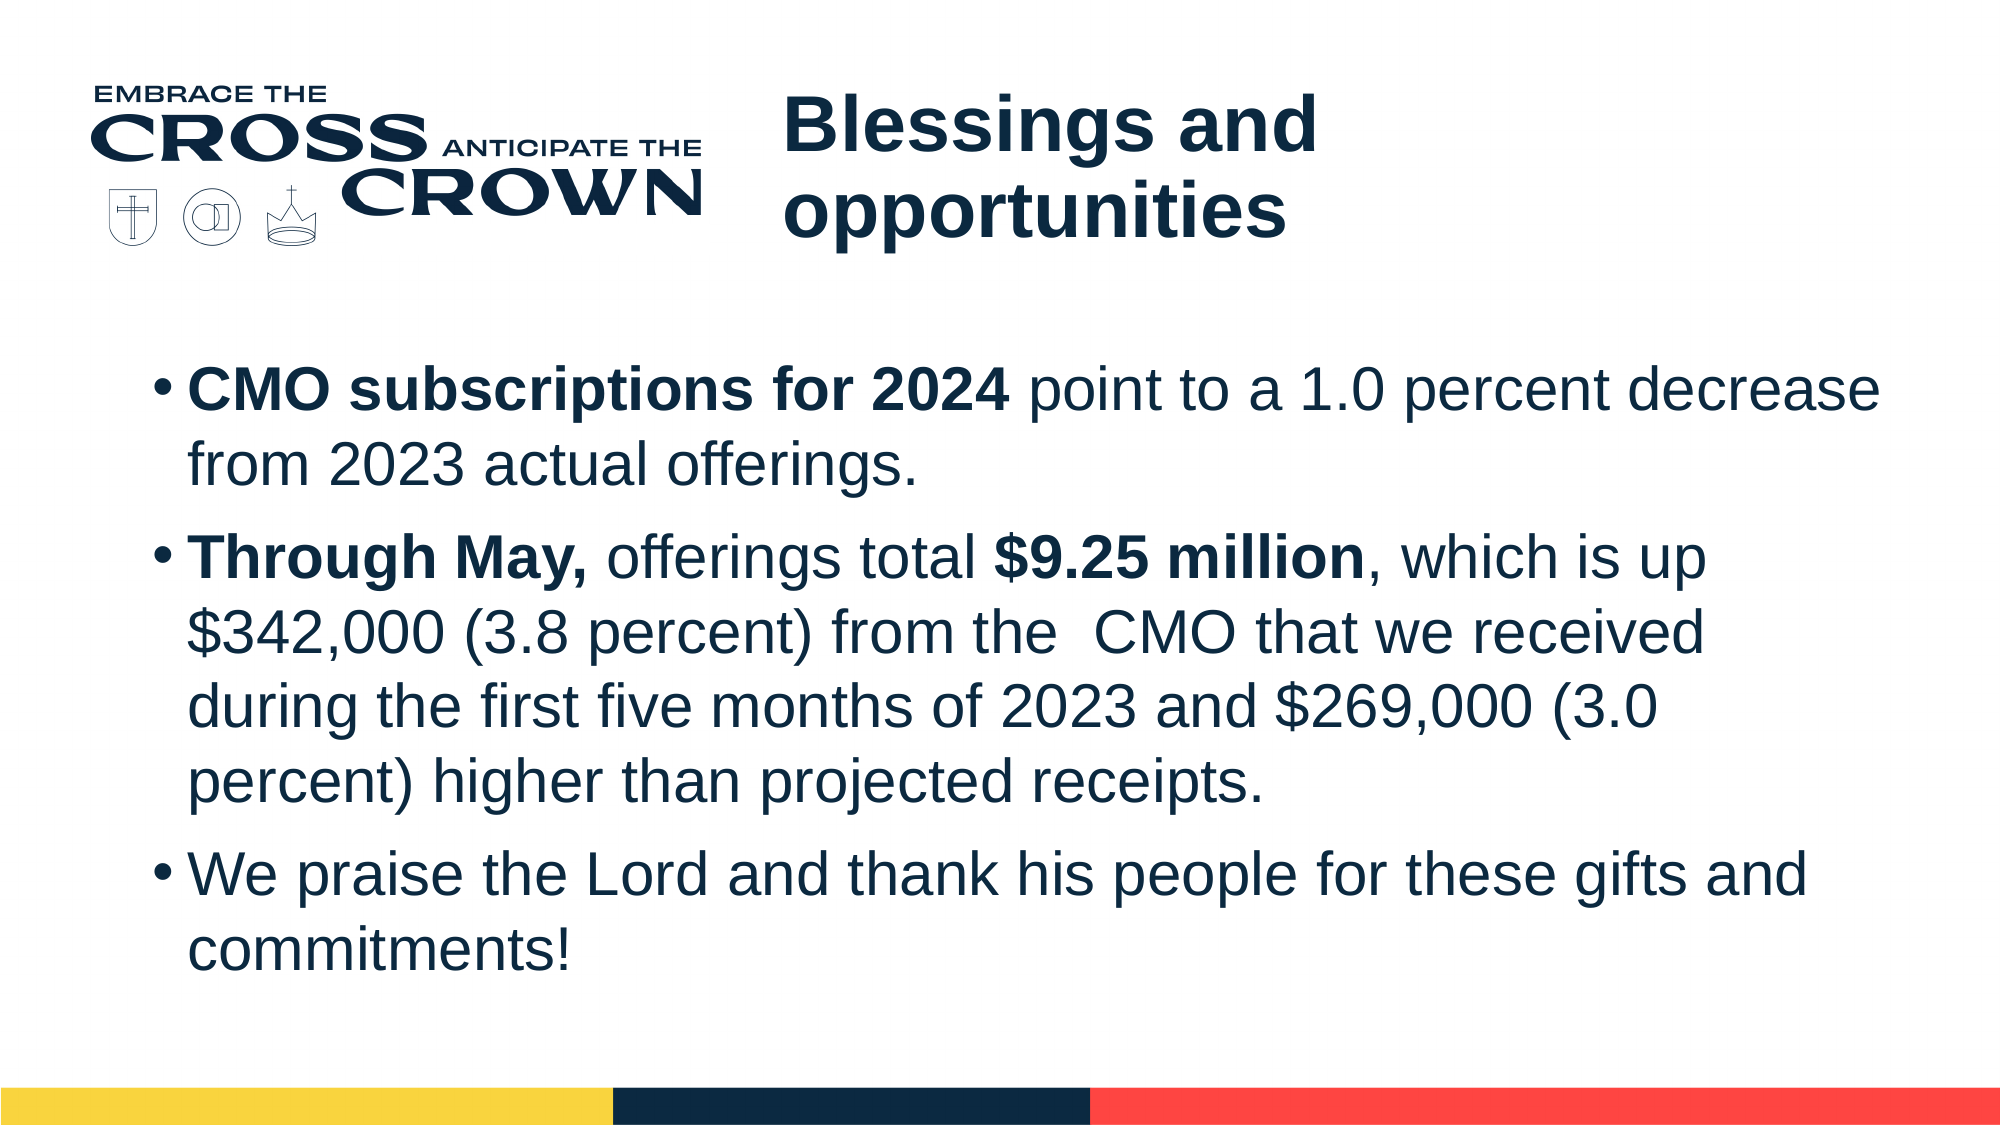

# Blessings and opportunities
CMO subscriptions for 2024 point to a 1.0 percent decrease from 2023 actual offerings.
Through May, offerings total $9.25 million, which is up $342,000 (3.8 percent) from the  CMO that we received during the first five months of 2023 and $269,000 (3.0 percent) higher than projected receipts.
We praise the Lord and thank his people for these gifts and commitments!